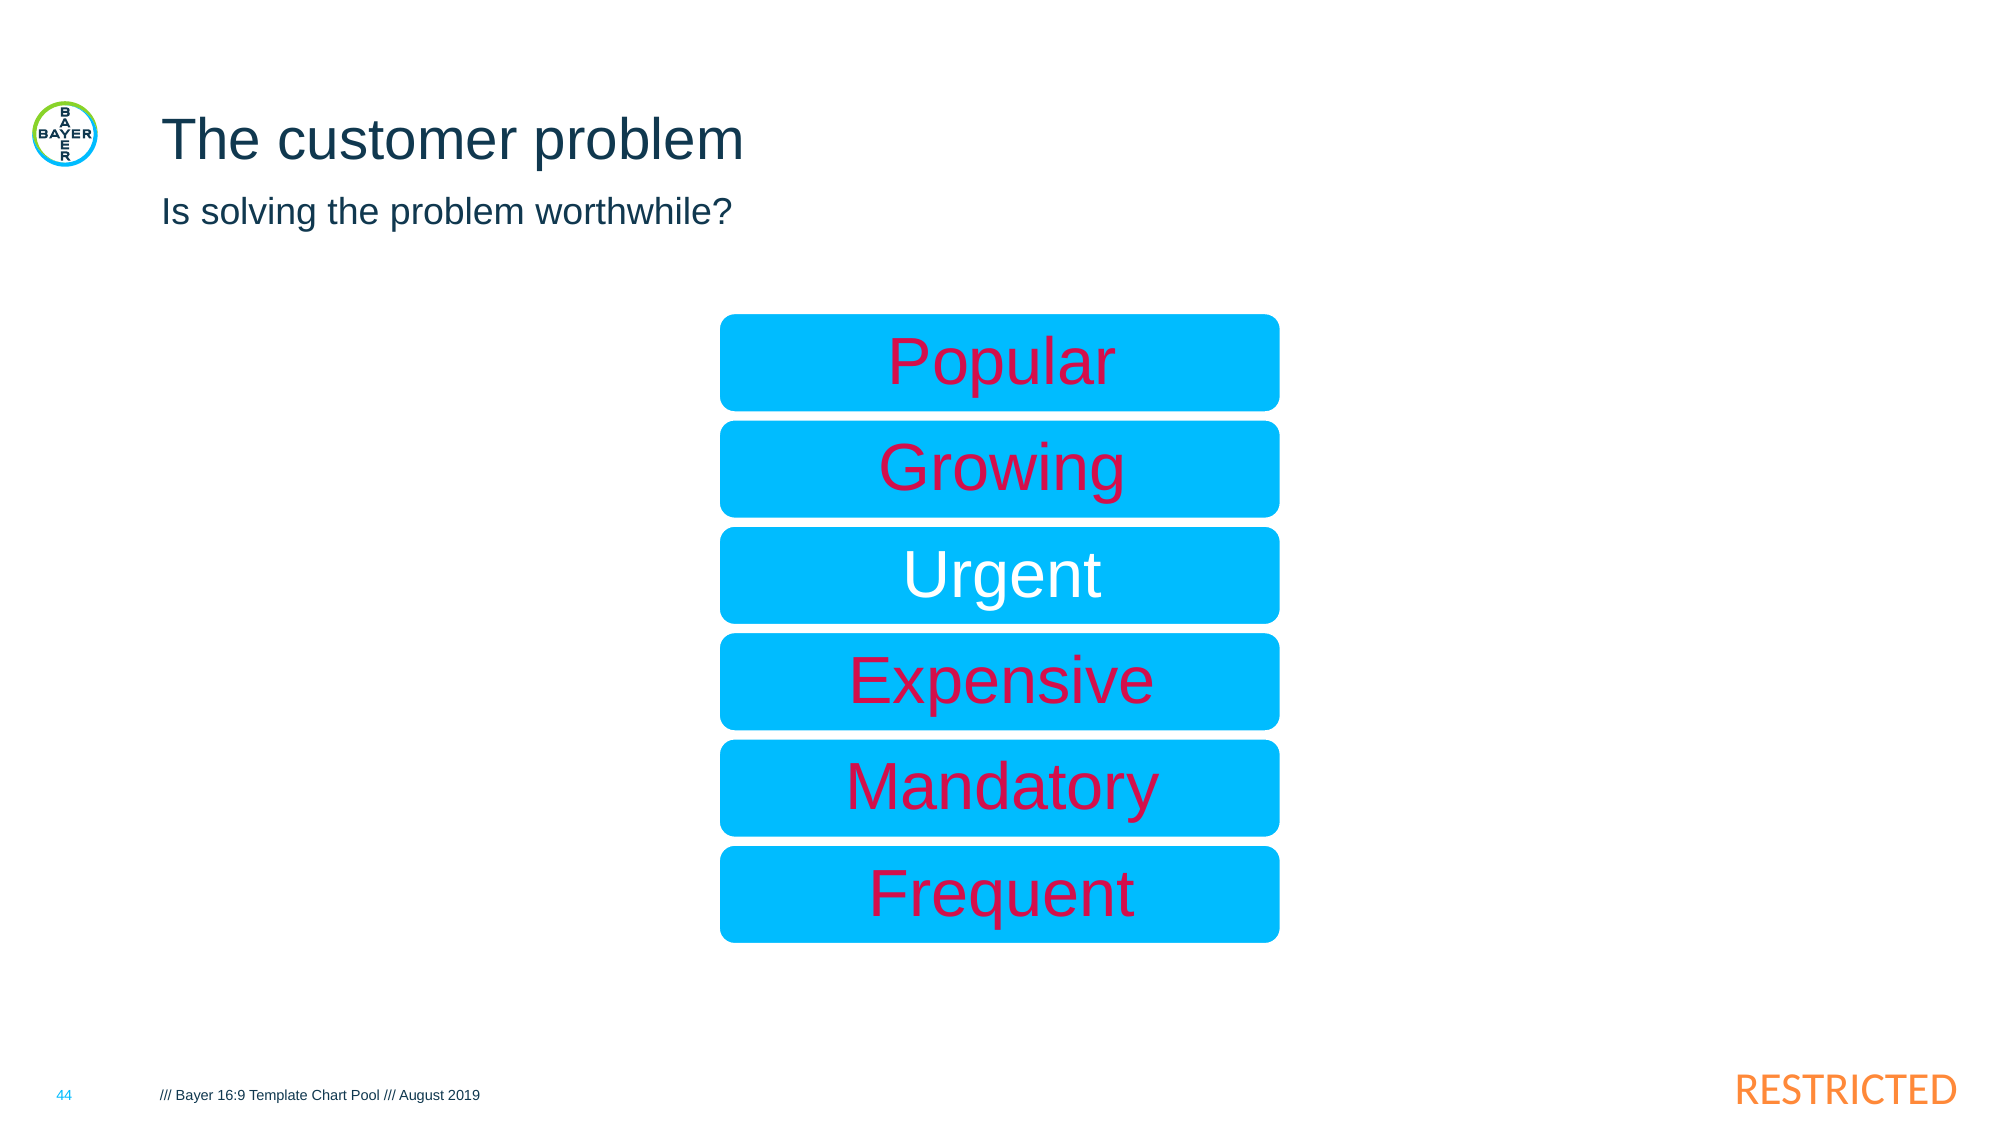

# The customer problem
Is solving the problem worthwhile?
Popular
Growing
Urgent
Expensive
Mandatory
Frequent
44
/// Bayer 16:9 Template Chart Pool /// August 2019